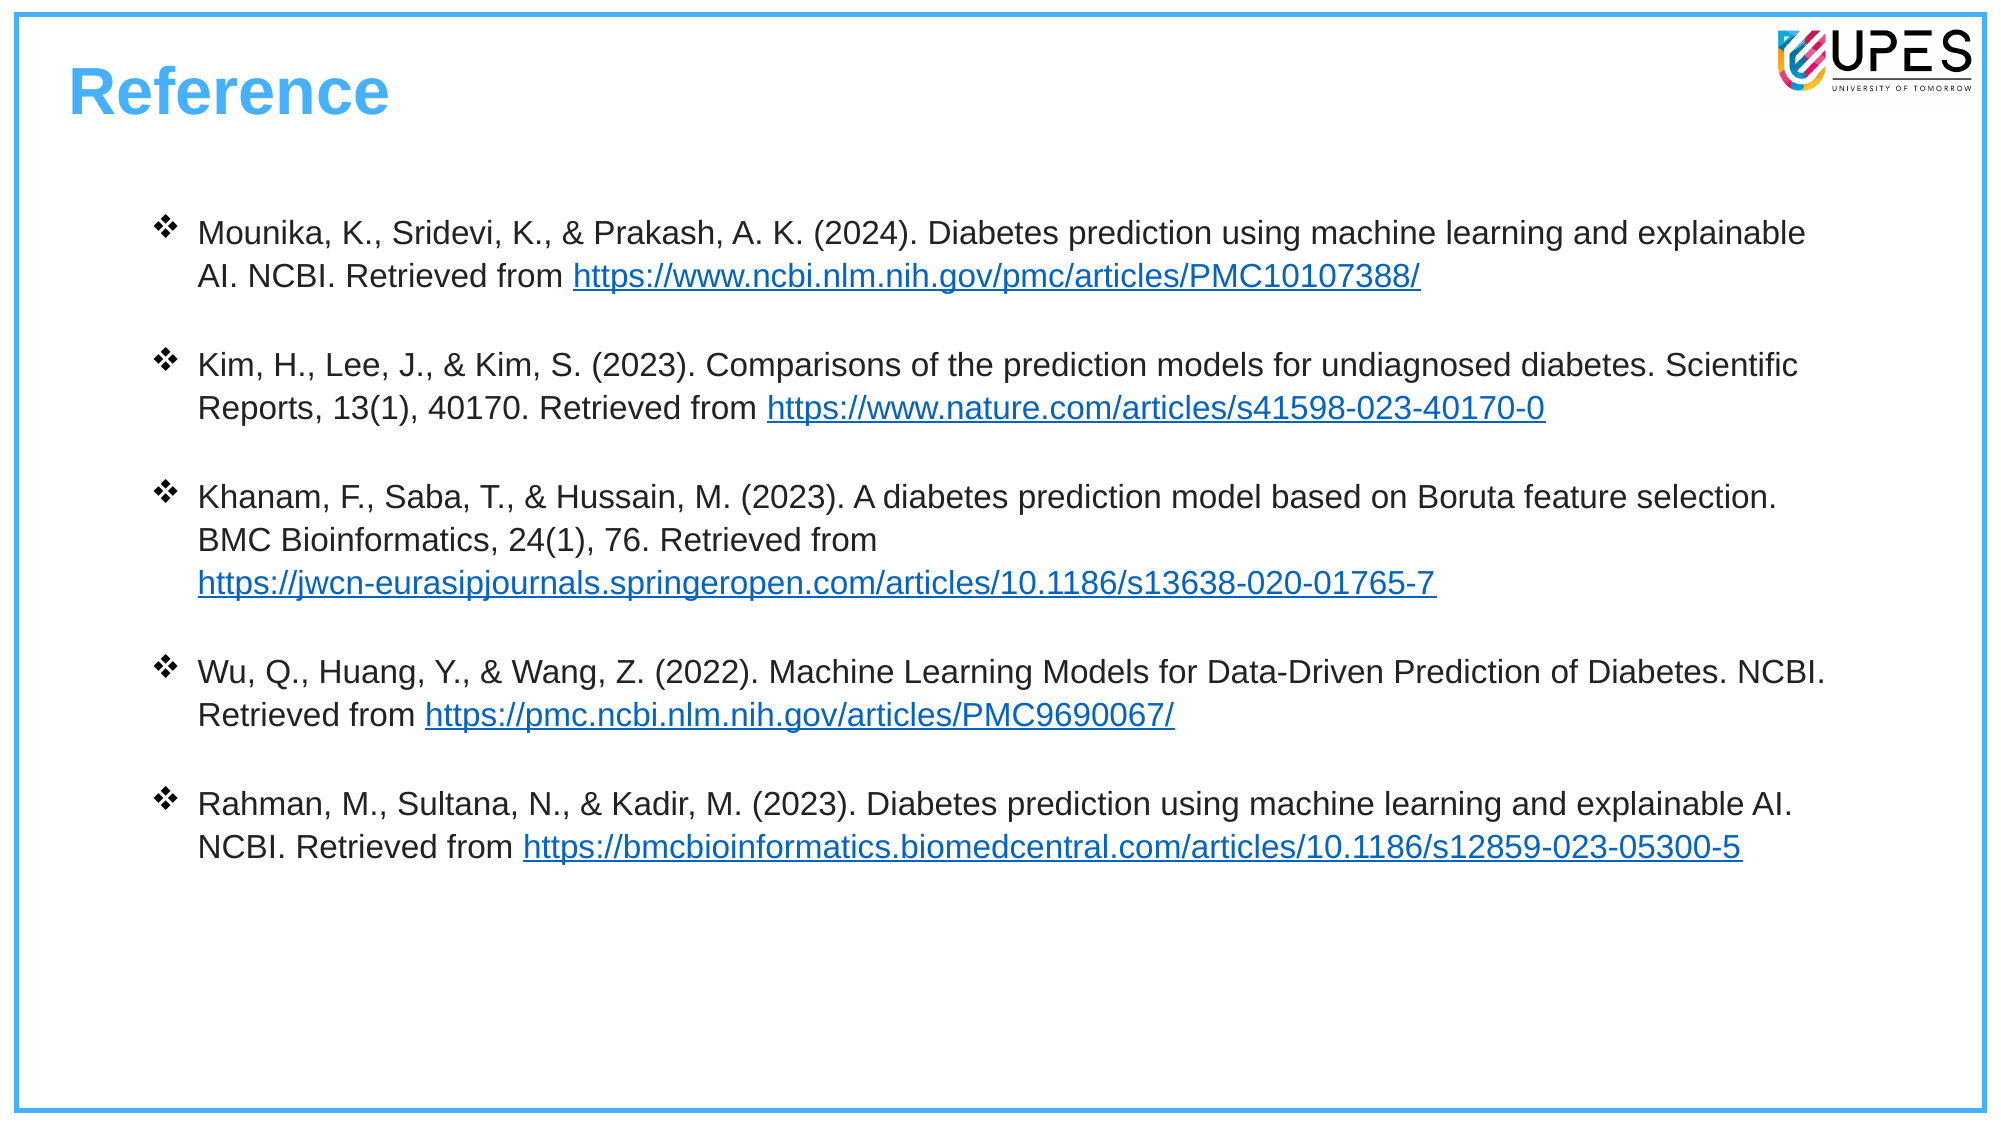

Reference
Mounika, K., Sridevi, K., & Prakash, A. K. (2024). Diabetes prediction using machine learning and explainable AI. NCBI. Retrieved from https://www.ncbi.nlm.nih.gov/pmc/articles/PMC10107388/

Kim, H., Lee, J., & Kim, S. (2023). Comparisons of the prediction models for undiagnosed diabetes. Scientific Reports, 13(1), 40170. Retrieved from https://www.nature.com/articles/s41598-023-40170-0

Khanam, F., Saba, T., & Hussain, M. (2023). A diabetes prediction model based on Boruta feature selection. BMC Bioinformatics, 24(1), 76. Retrieved from https://jwcn-eurasipjournals.springeropen.com/articles/10.1186/s13638-020-01765-7

Wu, Q., Huang, Y., & Wang, Z. (2022). Machine Learning Models for Data-Driven Prediction of Diabetes. NCBI. Retrieved from https://pmc.ncbi.nlm.nih.gov/articles/PMC9690067/

Rahman, M., Sultana, N., & Kadir, M. (2023). Diabetes prediction using machine learning and explainable AI. NCBI. Retrieved from https://bmcbioinformatics.biomedcentral.com/articles/10.1186/s12859-023-05300-5